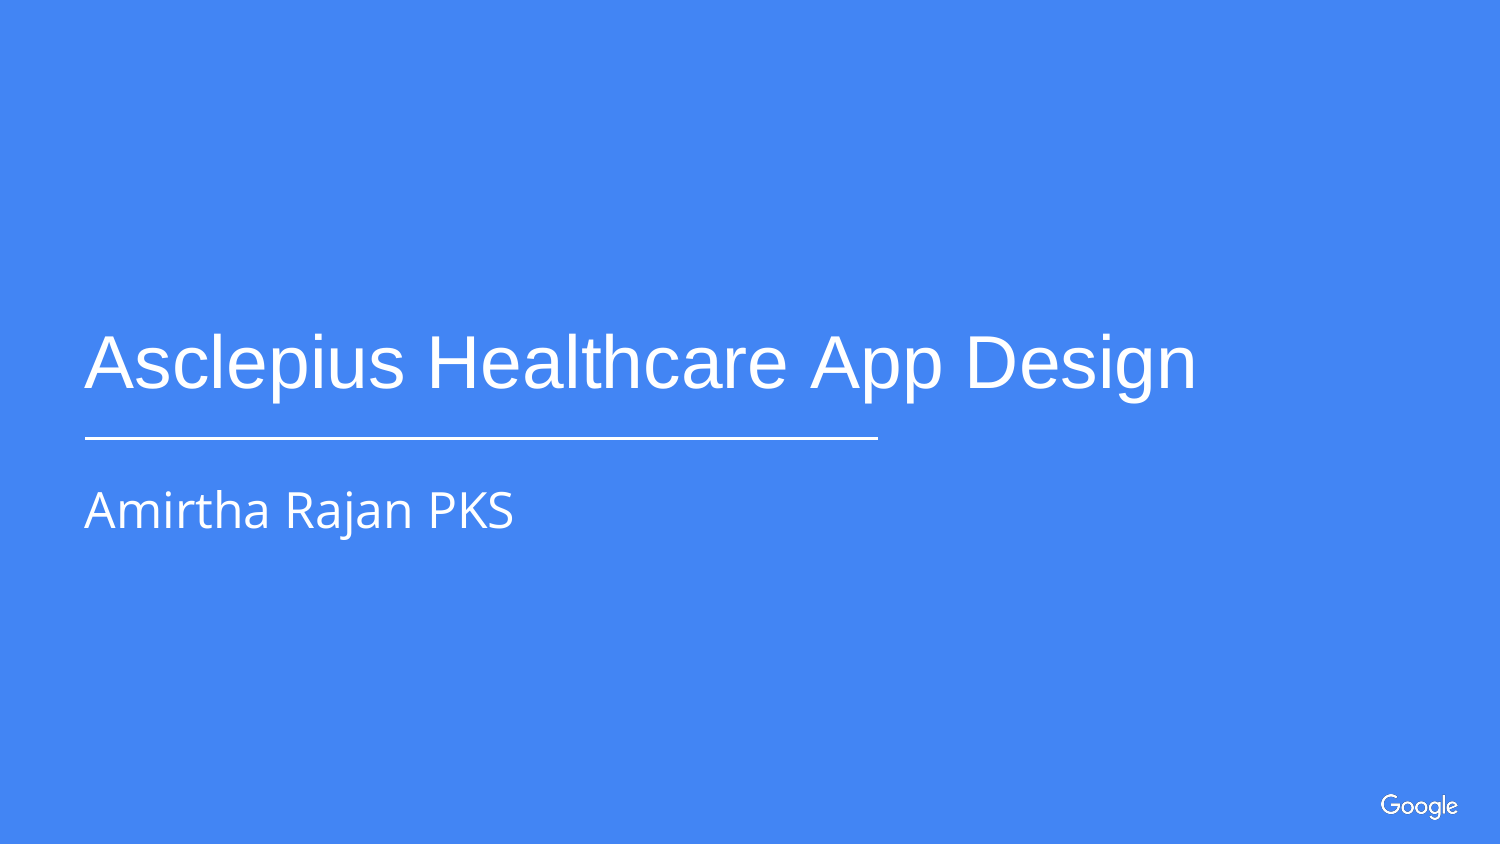

Asclepius Healthcare App Design
Amirtha Rajan PKS